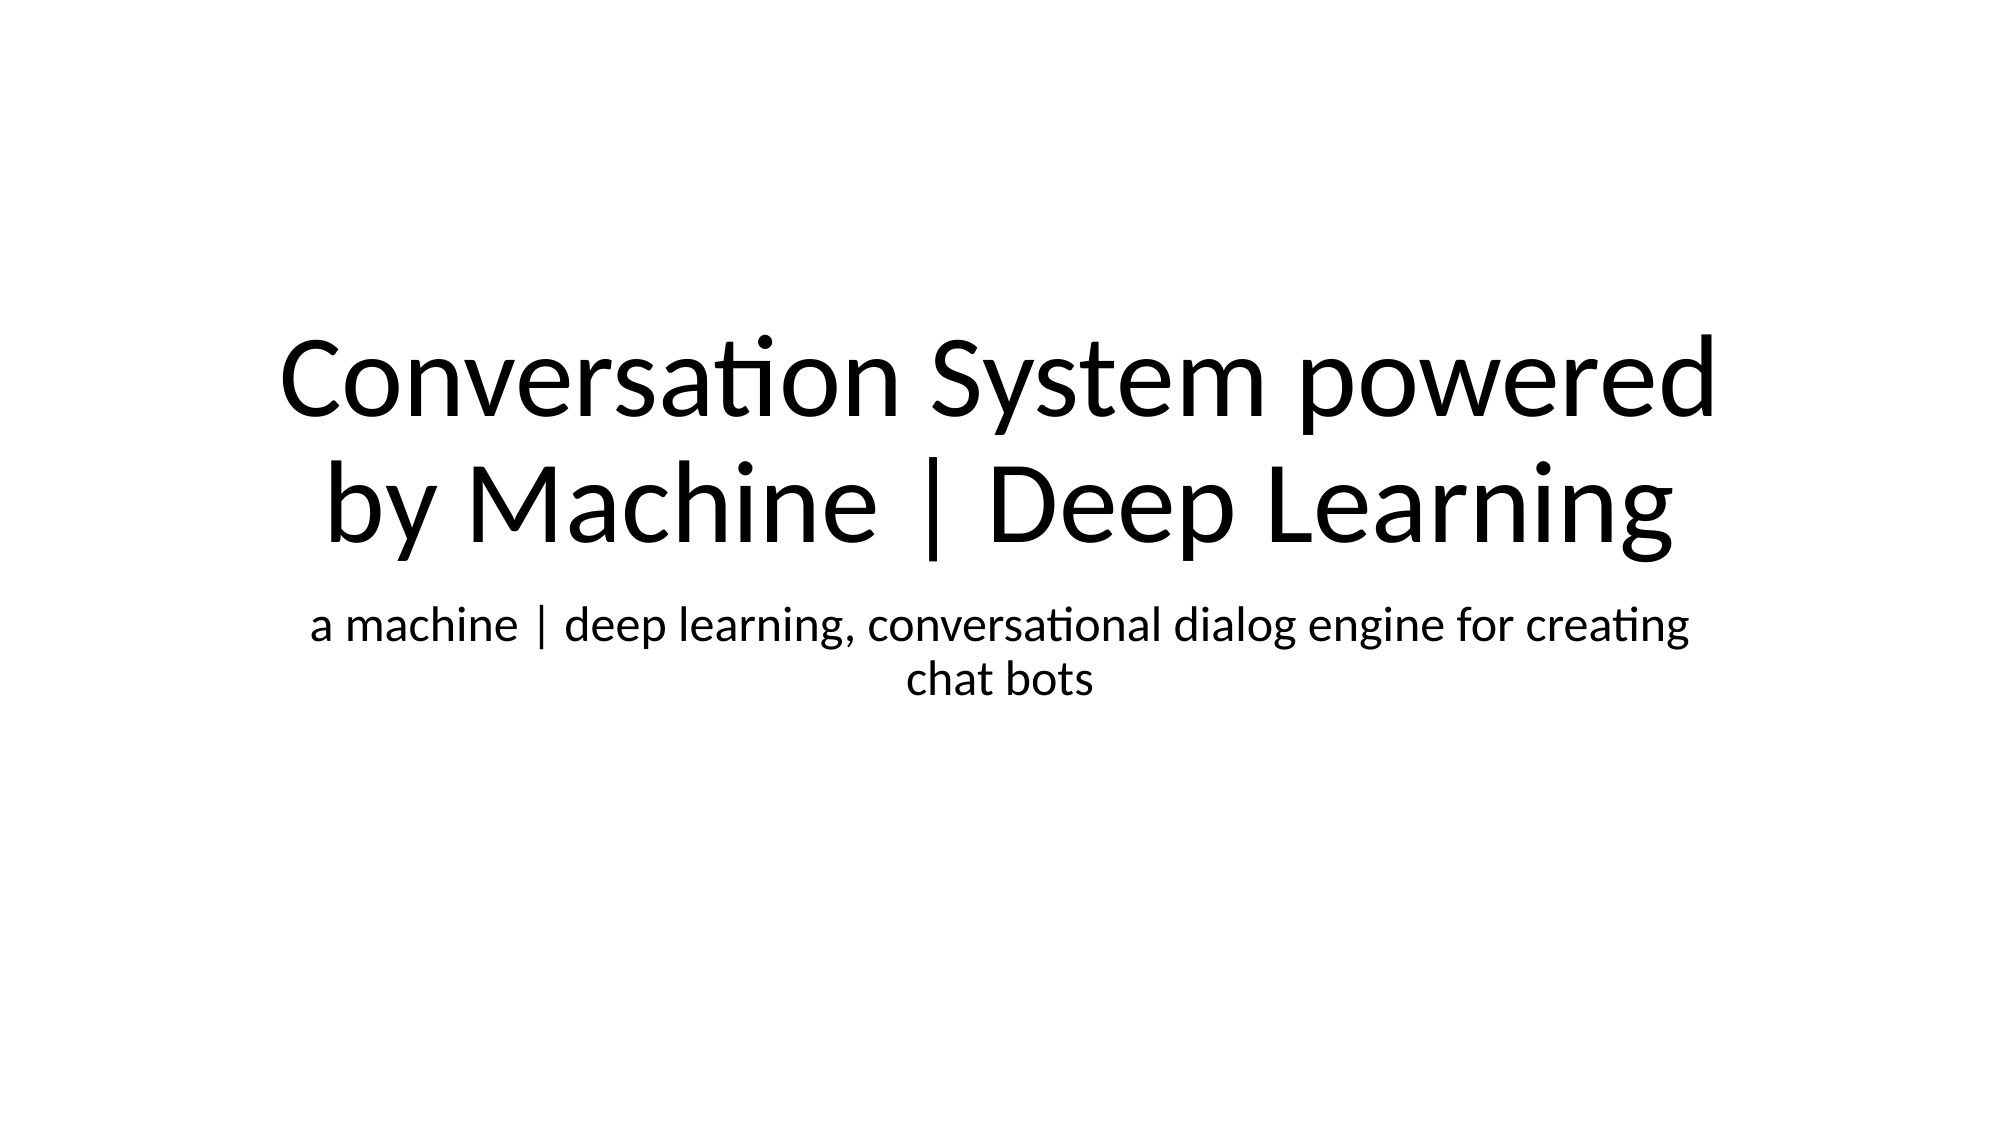

# Conversation System powered by Machine | Deep Learning
a machine | deep learning, conversational dialog engine for creating chat bots